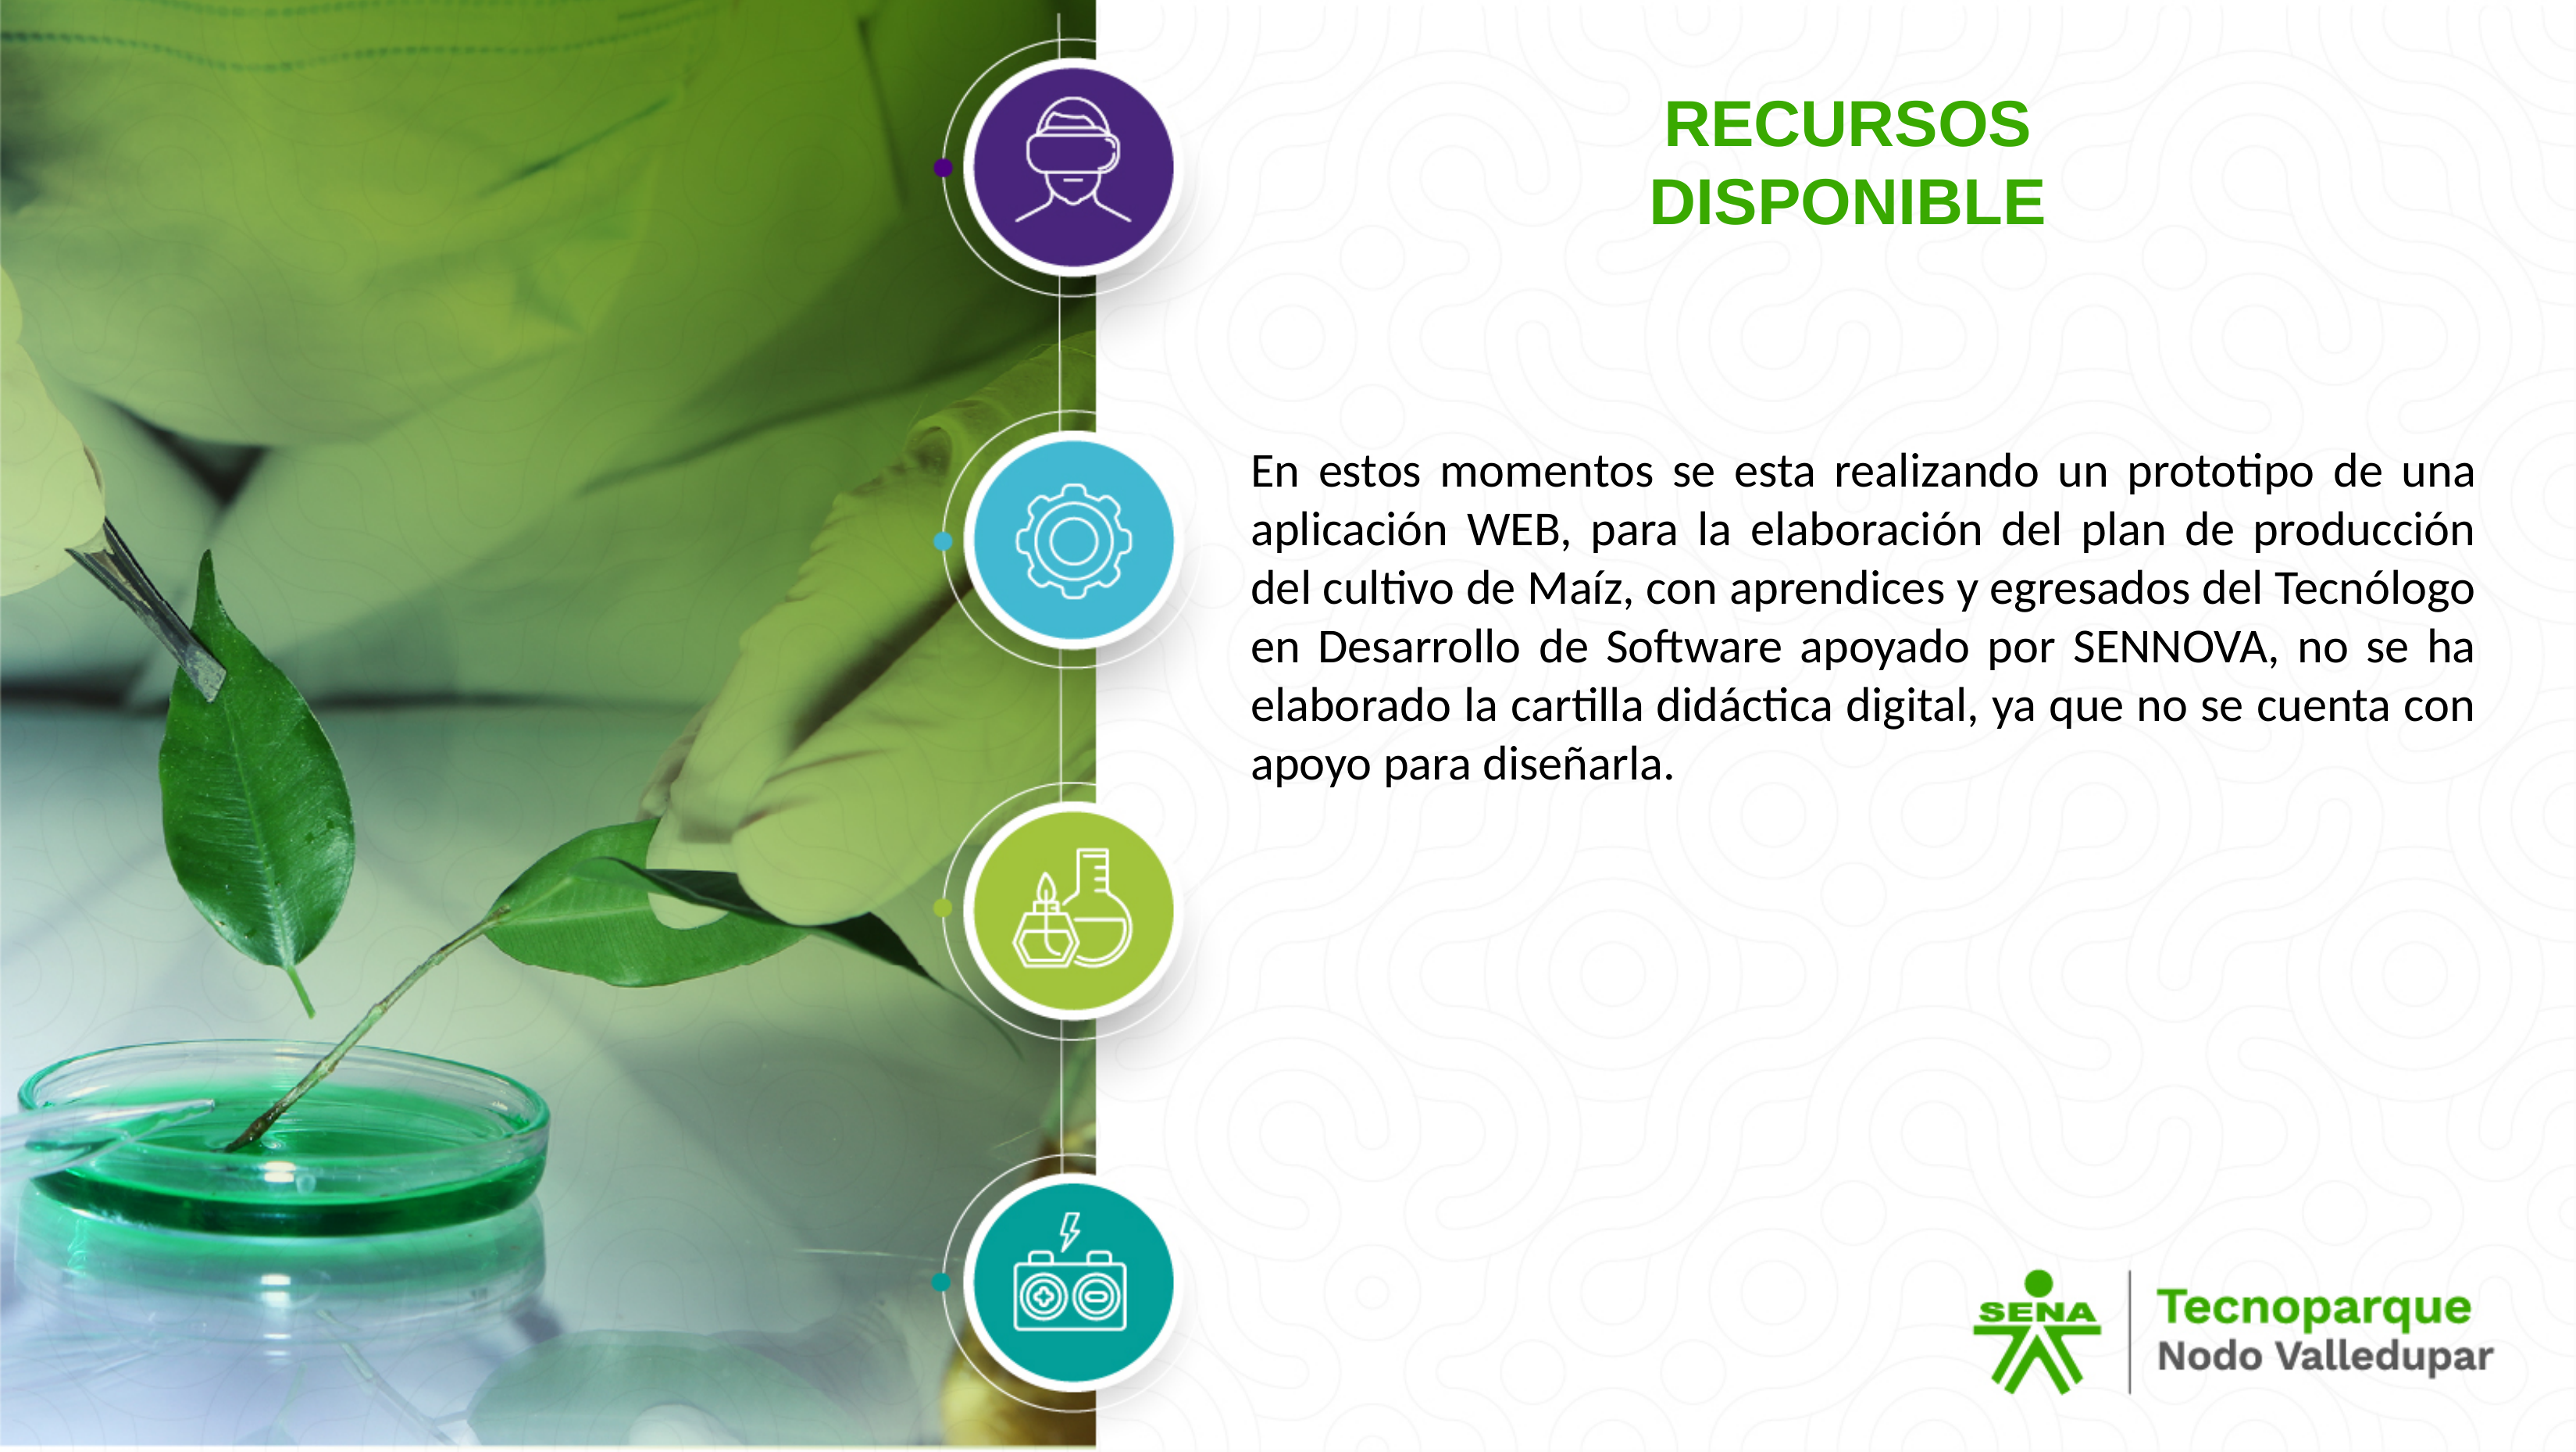

RECURSOS DISPONIBLE
En estos momentos se esta realizando un prototipo de una aplicación WEB, para la elaboración del plan de producción del cultivo de Maíz, con aprendices y egresados del Tecnólogo en Desarrollo de Software apoyado por SENNOVA, no se ha elaborado la cartilla didáctica digital, ya que no se cuenta con apoyo para diseñarla.